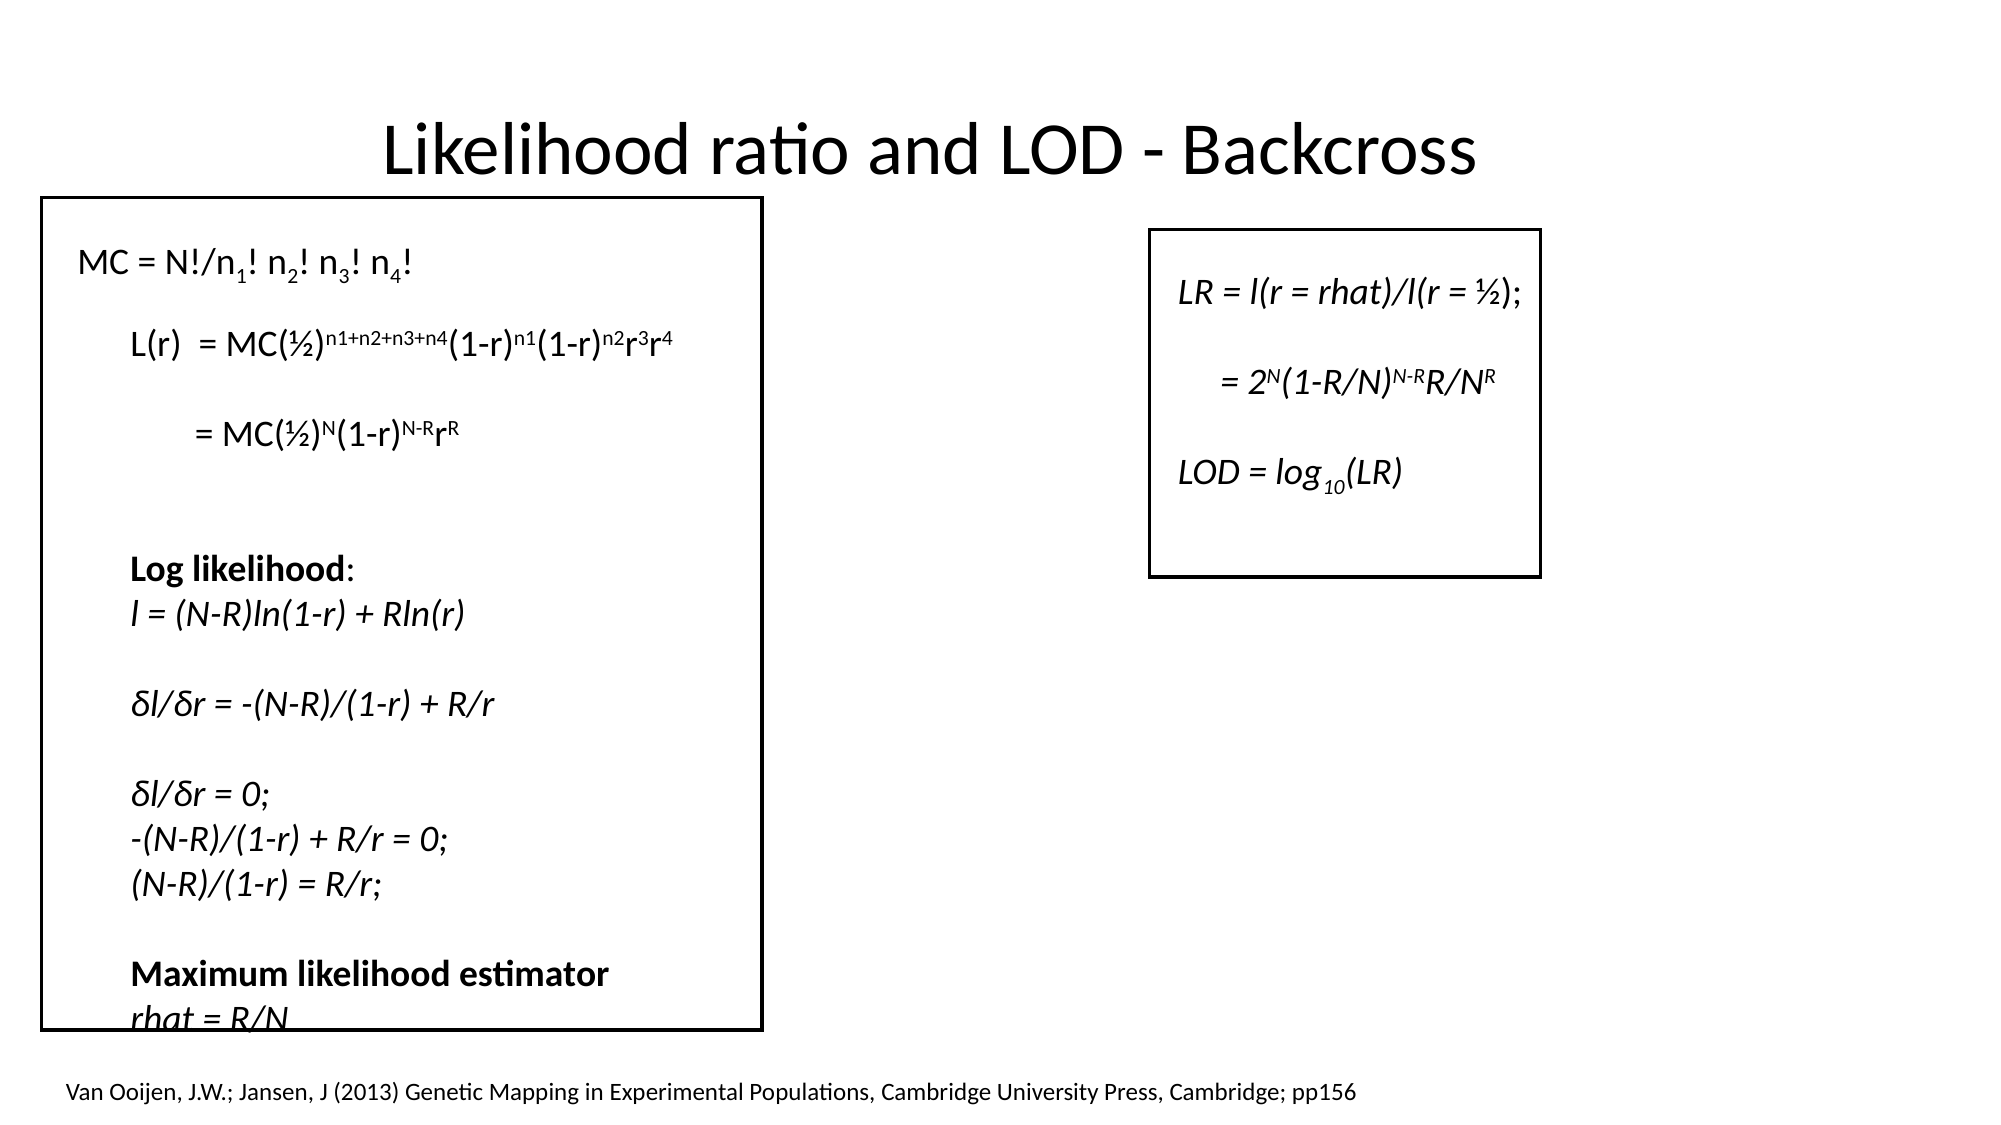

Likelihood ratio and LOD - Backcross

MC = N!/n1! n2! n3! n4!

LR = l(r = rhat)/l(r = ½);

     = 2N(1-R/N)N-RR/NR

LOD = log10(LR)
L(r)  = MC(½)n1+n2+n3+n4(1-r)n1(1-r)n2r3r4

        = MC(½)N(1-r)N-RrR

Log likelihood:
l = (N-R)ln(1-r) + Rln(r)

δl/δr = -(N-R)/(1-r) + R/r

δl/δr = 0;
-(N-R)/(1-r) + R/r = 0;
(N-R)/(1-r) = R/r;

Maximum likelihood estimator
rhat = R/N
Van Ooijen, J.W.; Jansen, J (2013) Genetic Mapping in Experimental Populations, Cambridge University Press, Cambridge; pp156